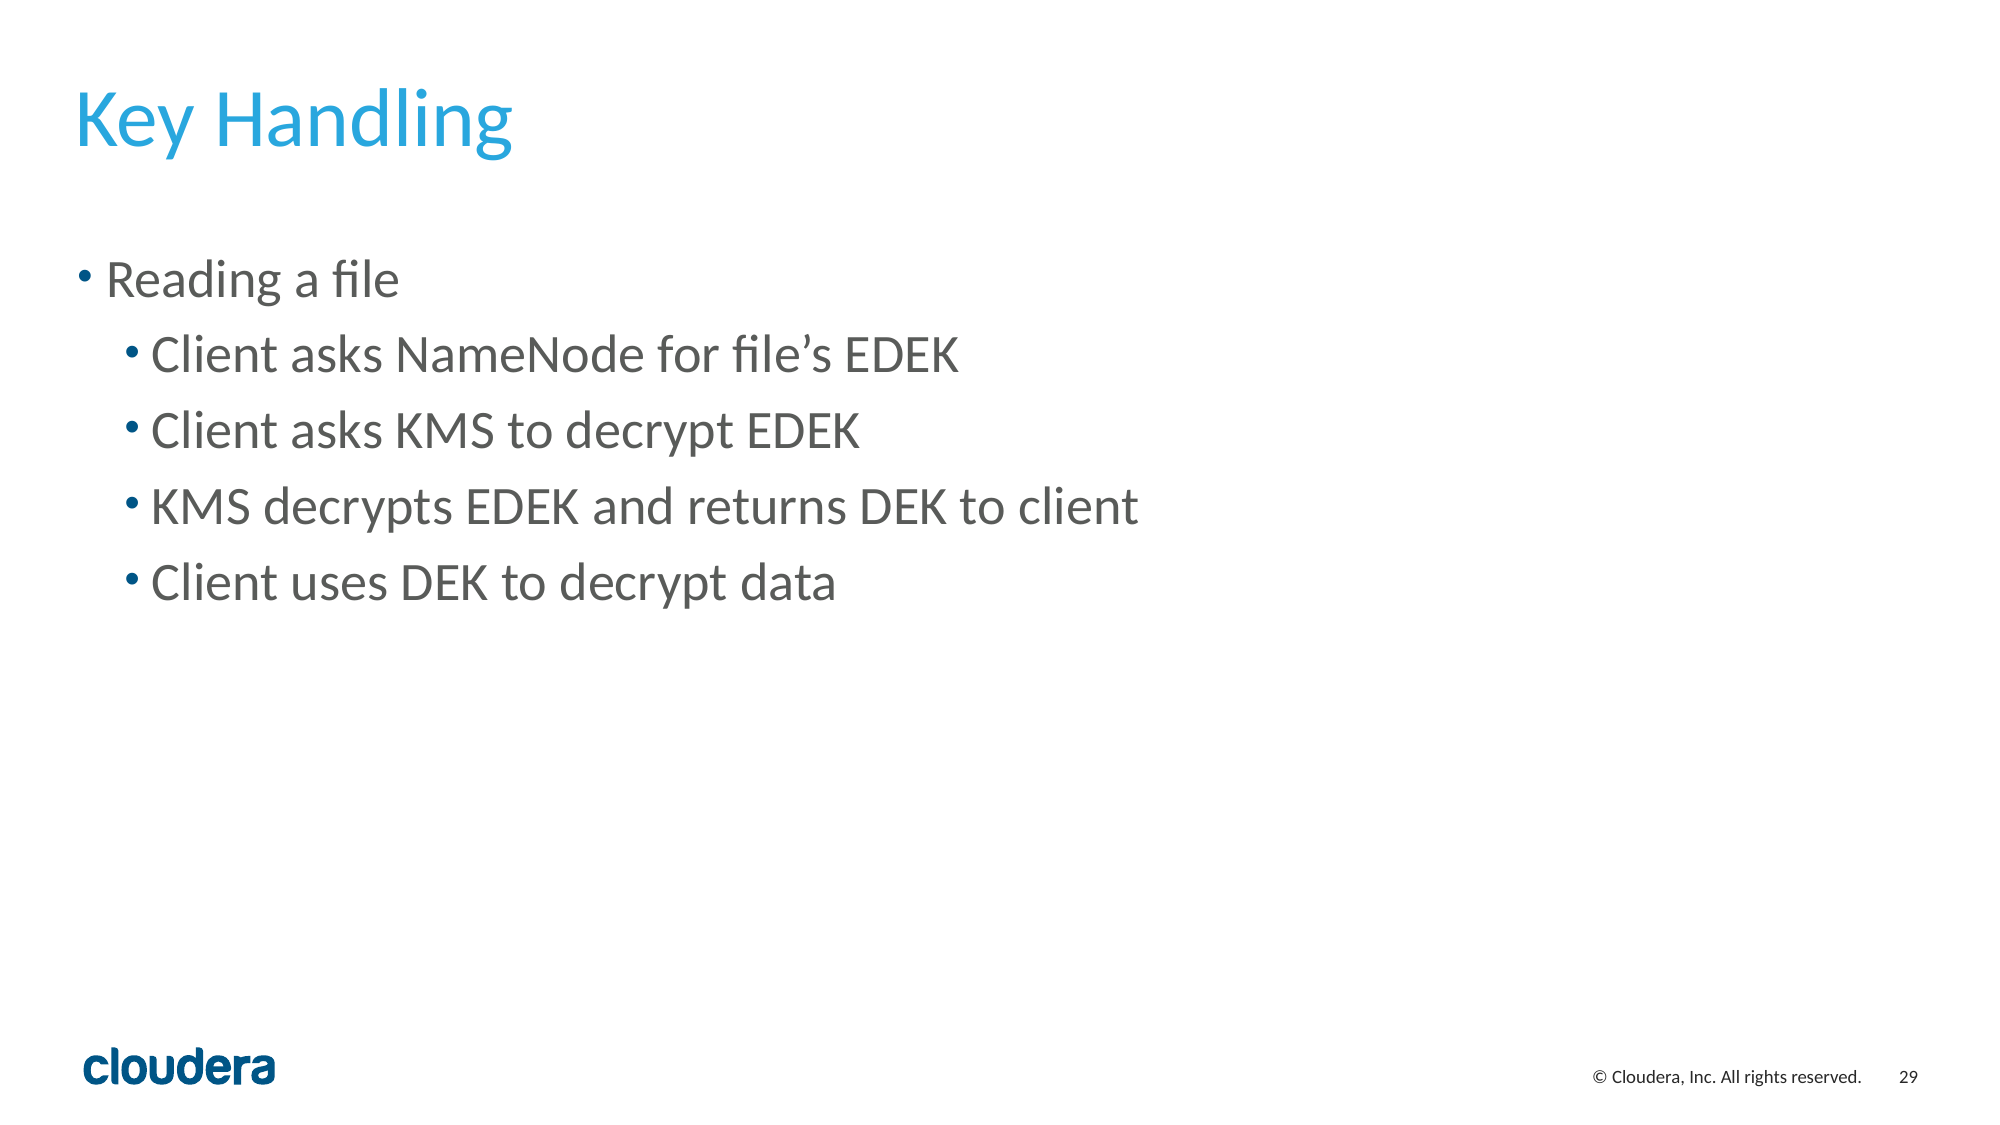

# Key Handling
Reading a file
Client asks NameNode for file’s EDEK
Client asks KMS to decrypt EDEK
KMS decrypts EDEK and returns DEK to client
Client uses DEK to decrypt data